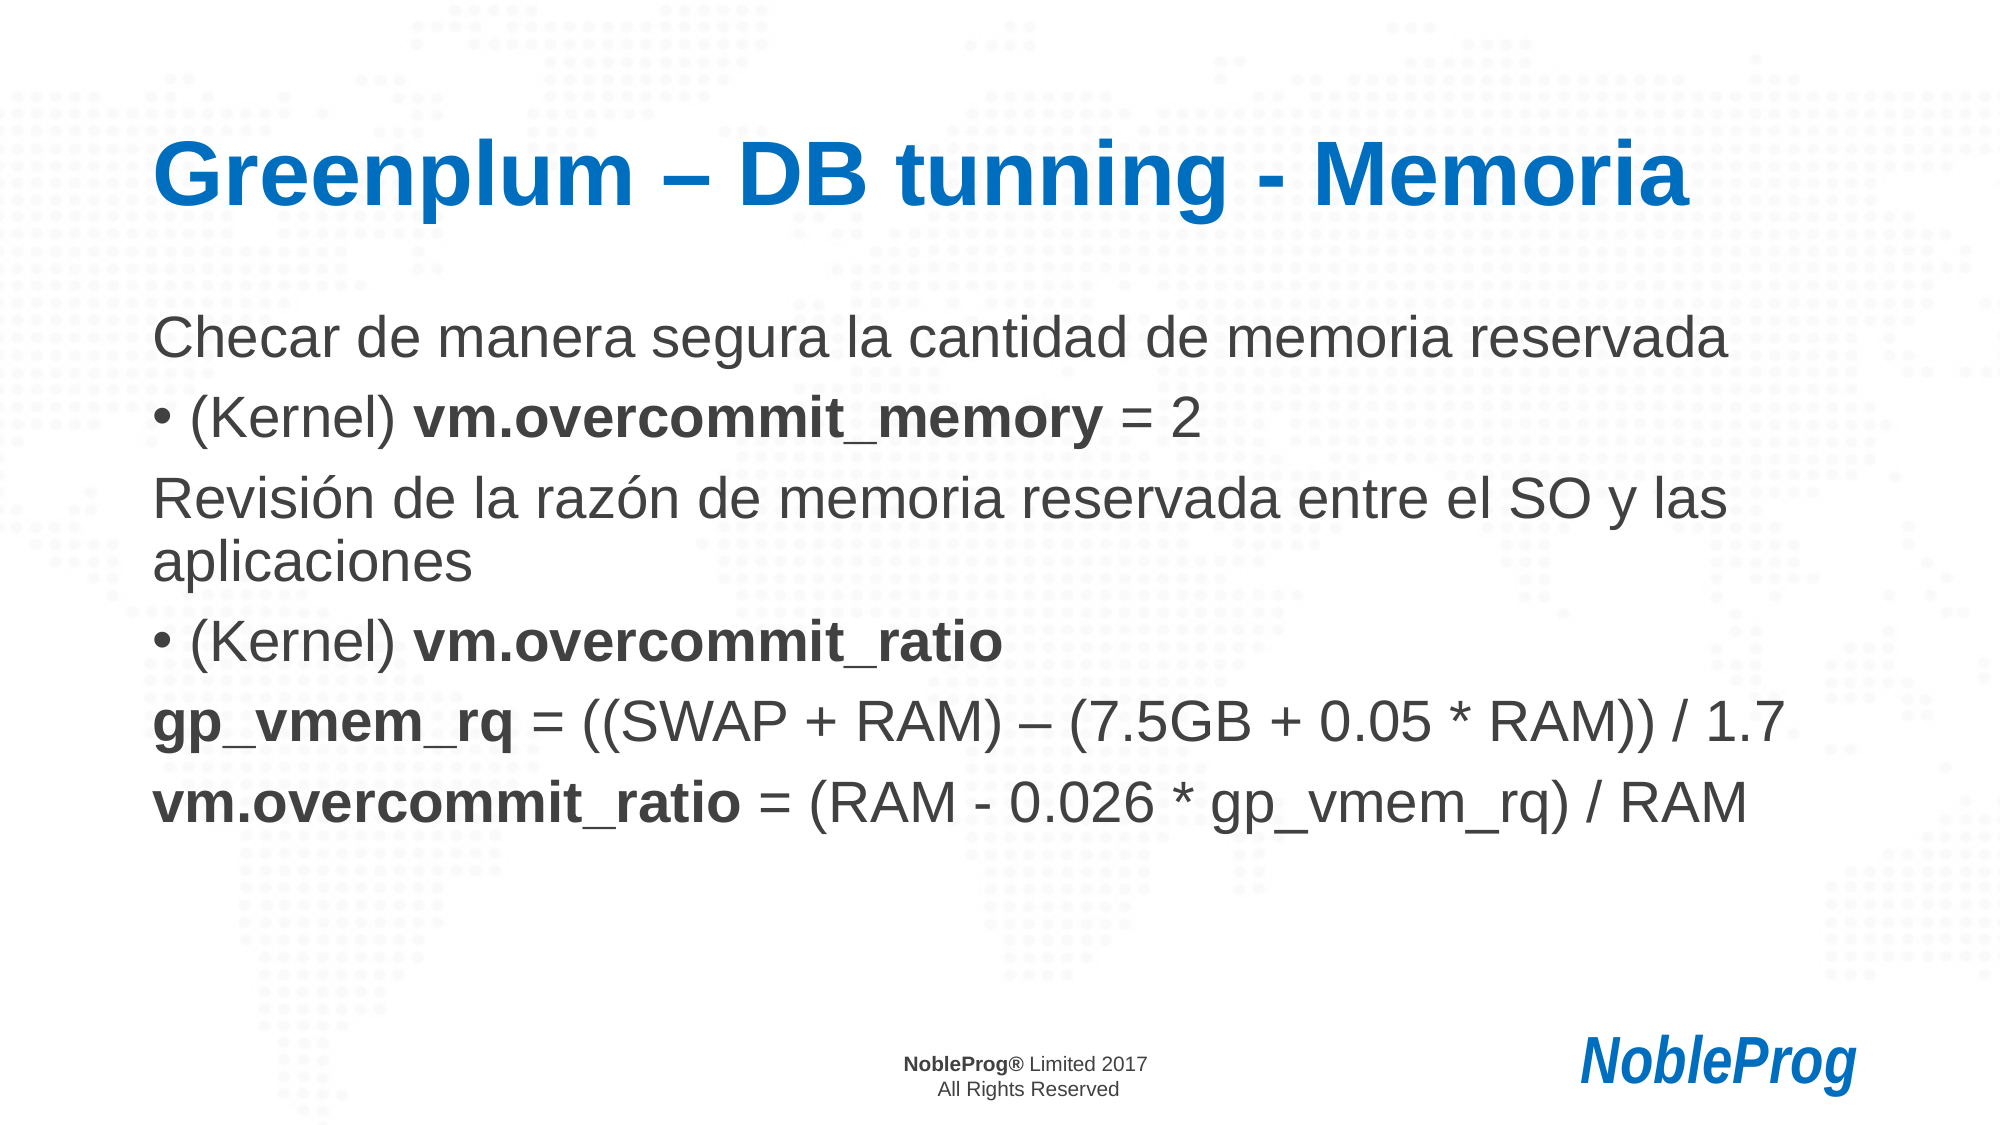

# Greenplum – DB tunning - Memoria
Checar de manera segura la cantidad de memoria reservada
(Kernel) vm.overcommit_memory = 2
Revisión de la razón de memoria reservada entre el SO y las aplicaciones
(Kernel) vm.overcommit_ratio
gp_vmem_rq = ((SWAP + RAM) – (7.5GB + 0.05 * RAM)) / 1.7
vm.overcommit_ratio = (RAM - 0.026 * gp_vmem_rq) / RAM